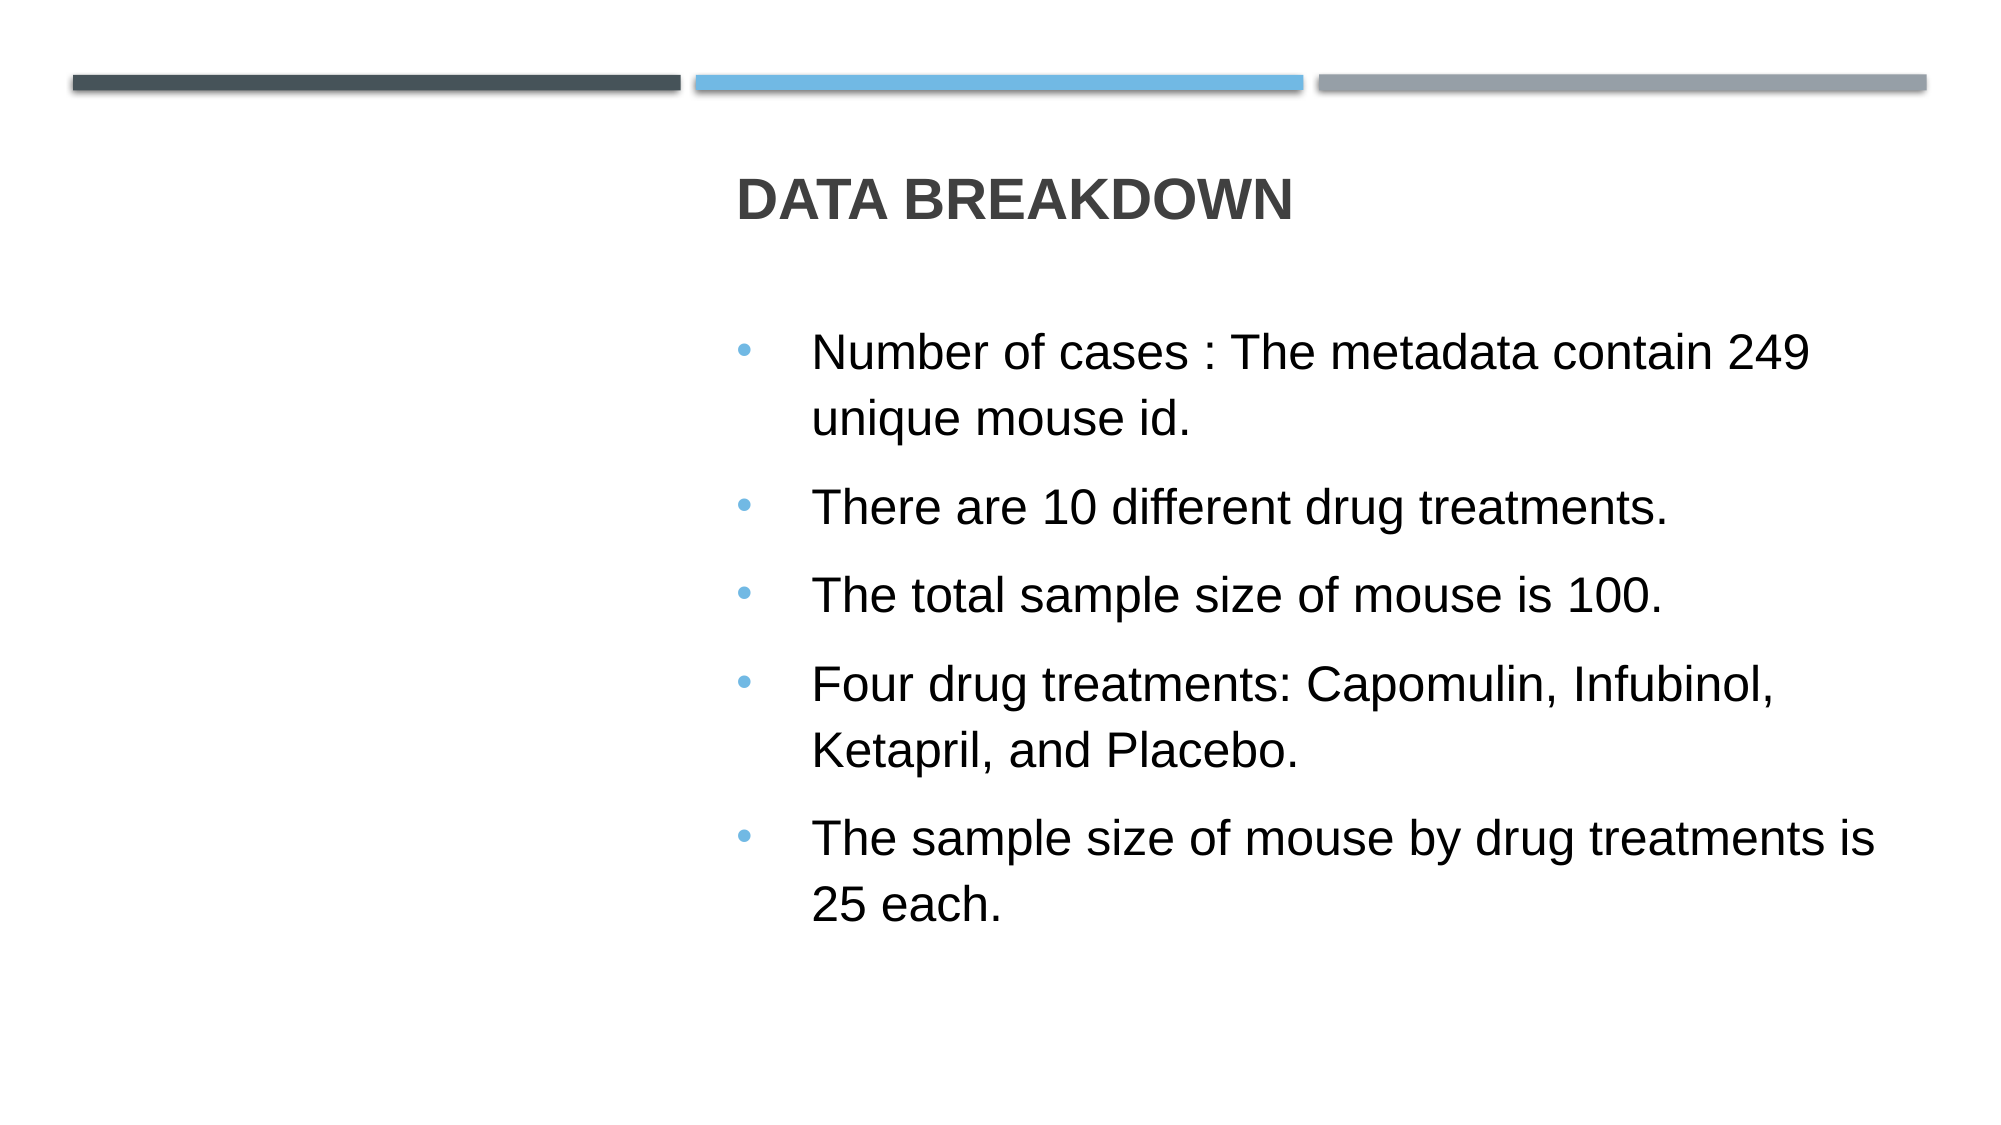

# Data Breakdown
Number of cases : The metadata contain 249 unique mouse id.
There are 10 different drug treatments.
The total sample size of mouse is 100.
Four drug treatments: Capomulin, Infubinol, Ketapril, and Placebo.
The sample size of mouse by drug treatments is 25 each.